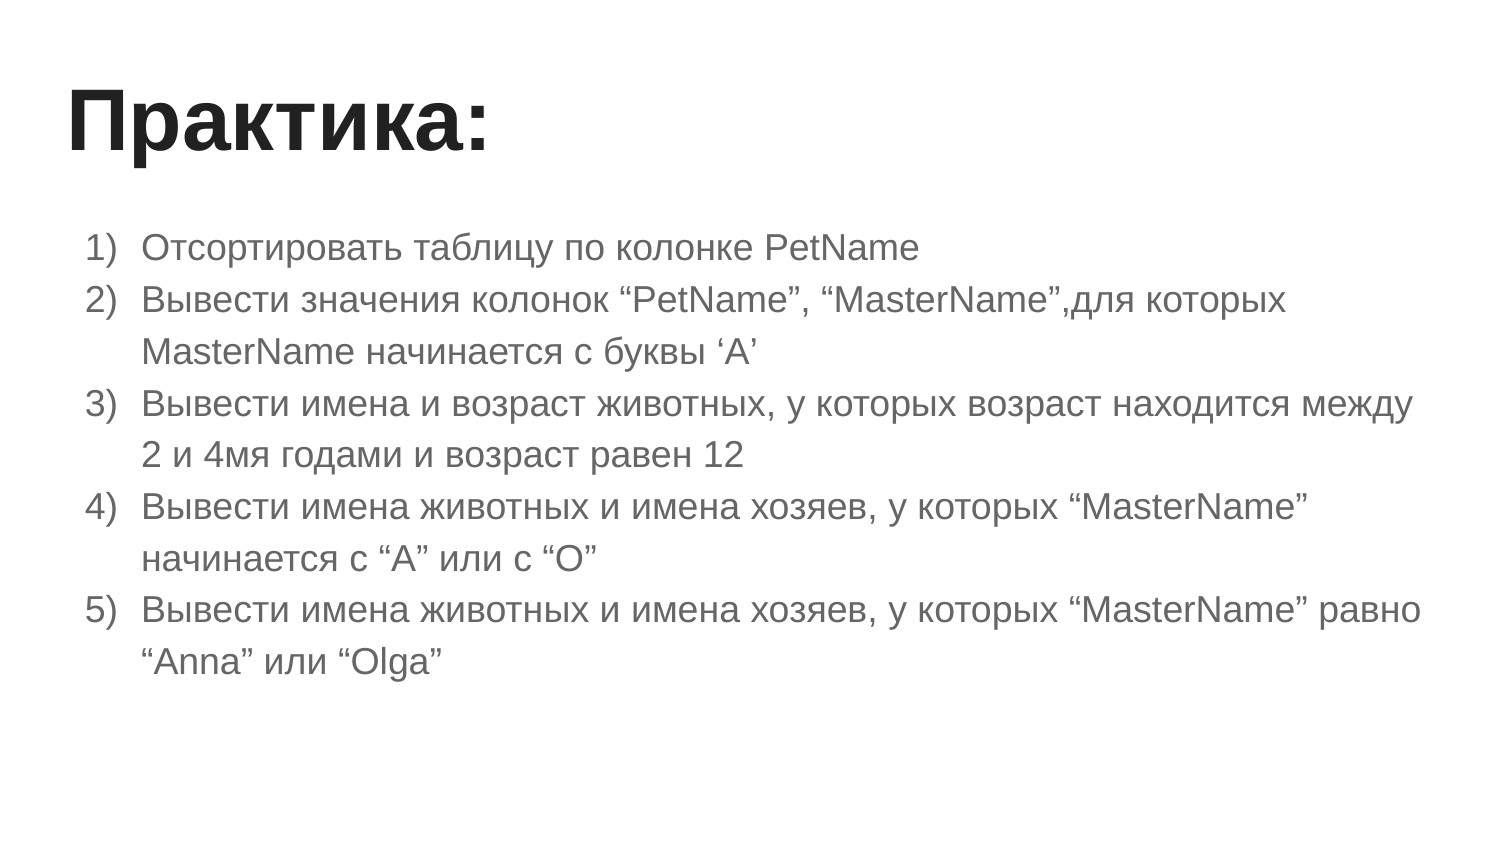

# Практика:
Отсортировать таблицу по колонке PetName
Вывести значения колонок “PetName”, “MasterName”,для которых MasterName начинается с буквы ‘A’
Вывести имена и возраст животных, у которых возраст находится между 2 и 4мя годами и возраст равен 12
Вывести имена животных и имена хозяев, у которых “MasterName” начинается с “А” или с “О”
Вывести имена животных и имена хозяев, у которых “MasterName” равно “Аnna” или “Оlga”